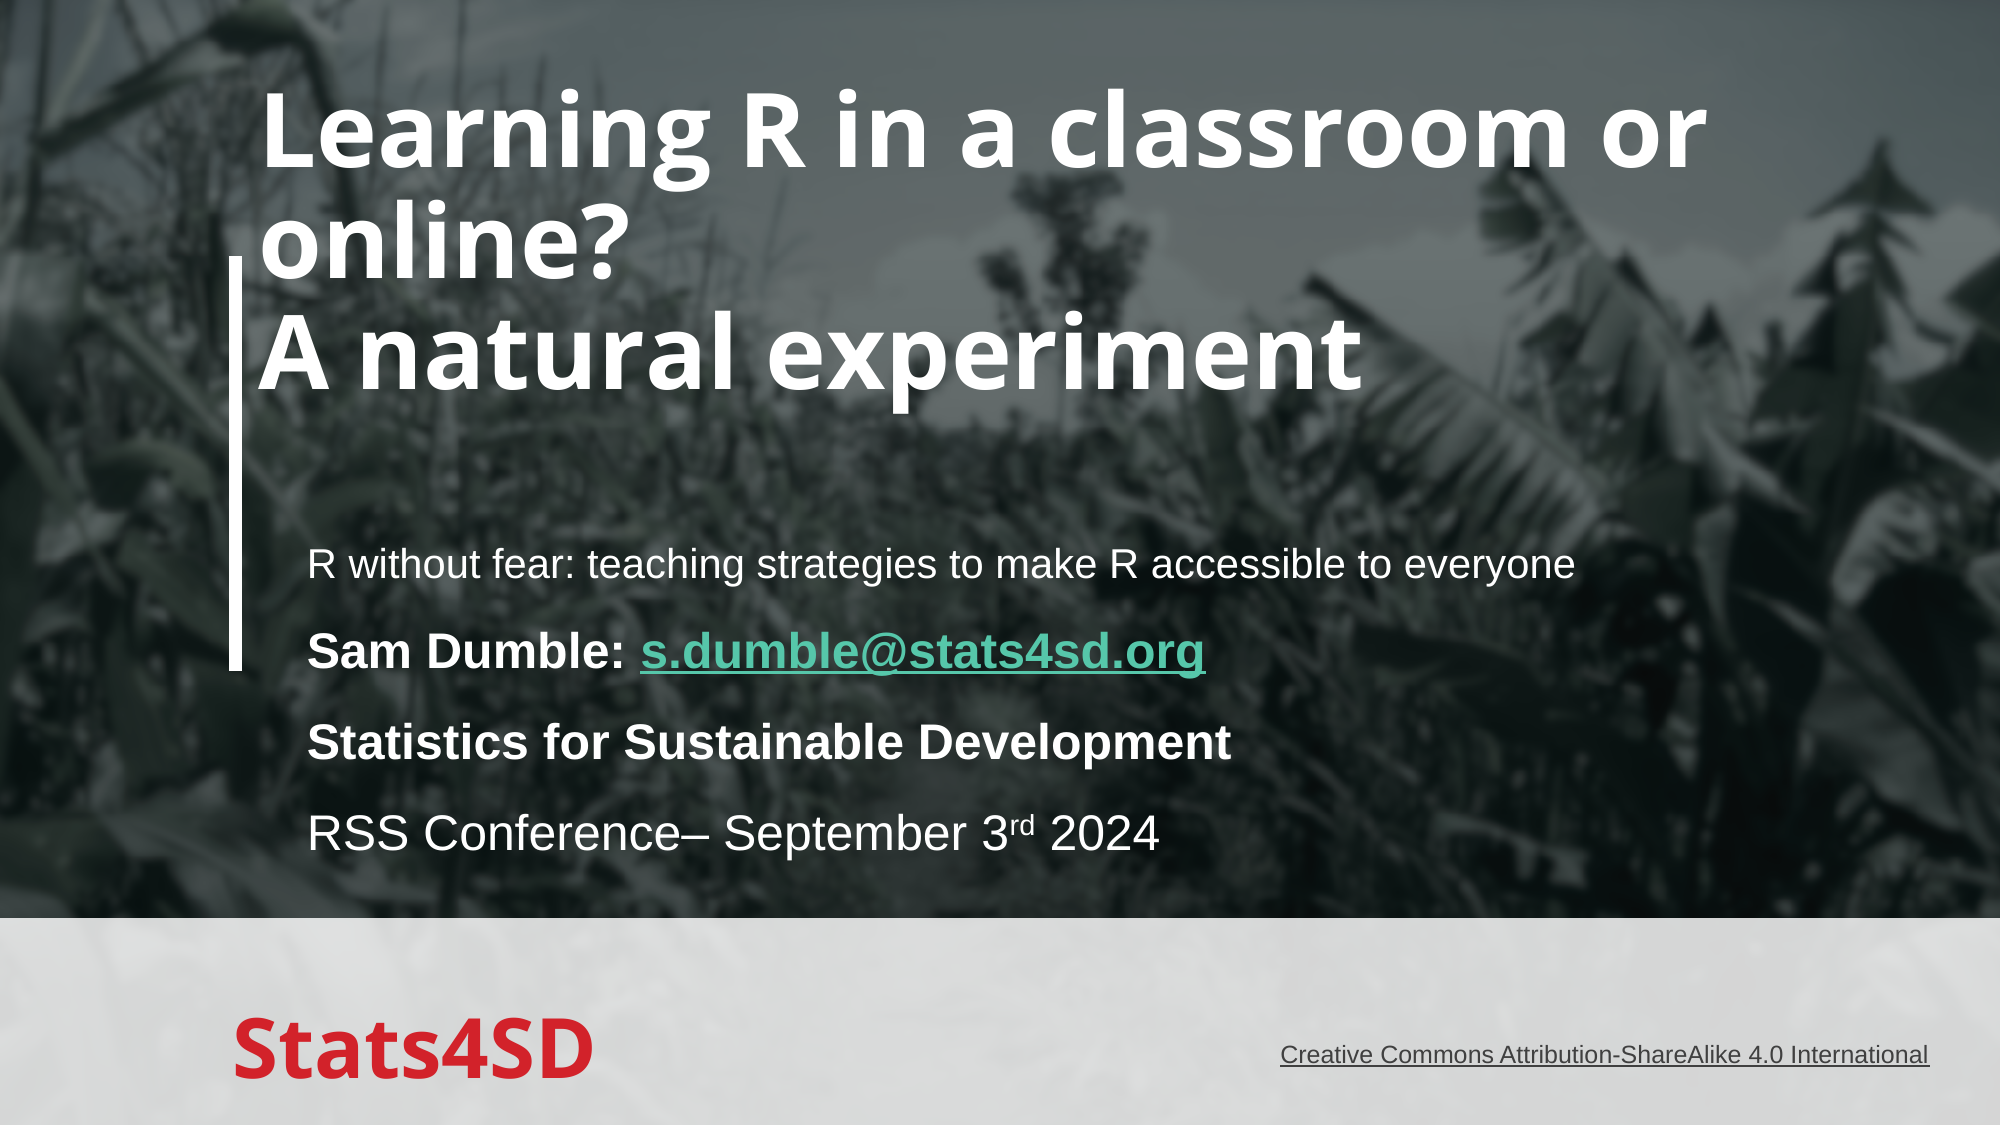

# Learning R in a classroom or online? A natural experiment
R without fear: teaching strategies to make R accessible to everyone
Sam Dumble: s.dumble@stats4sd.org
Statistics for Sustainable Development
RSS Conference– September 3rd 2024